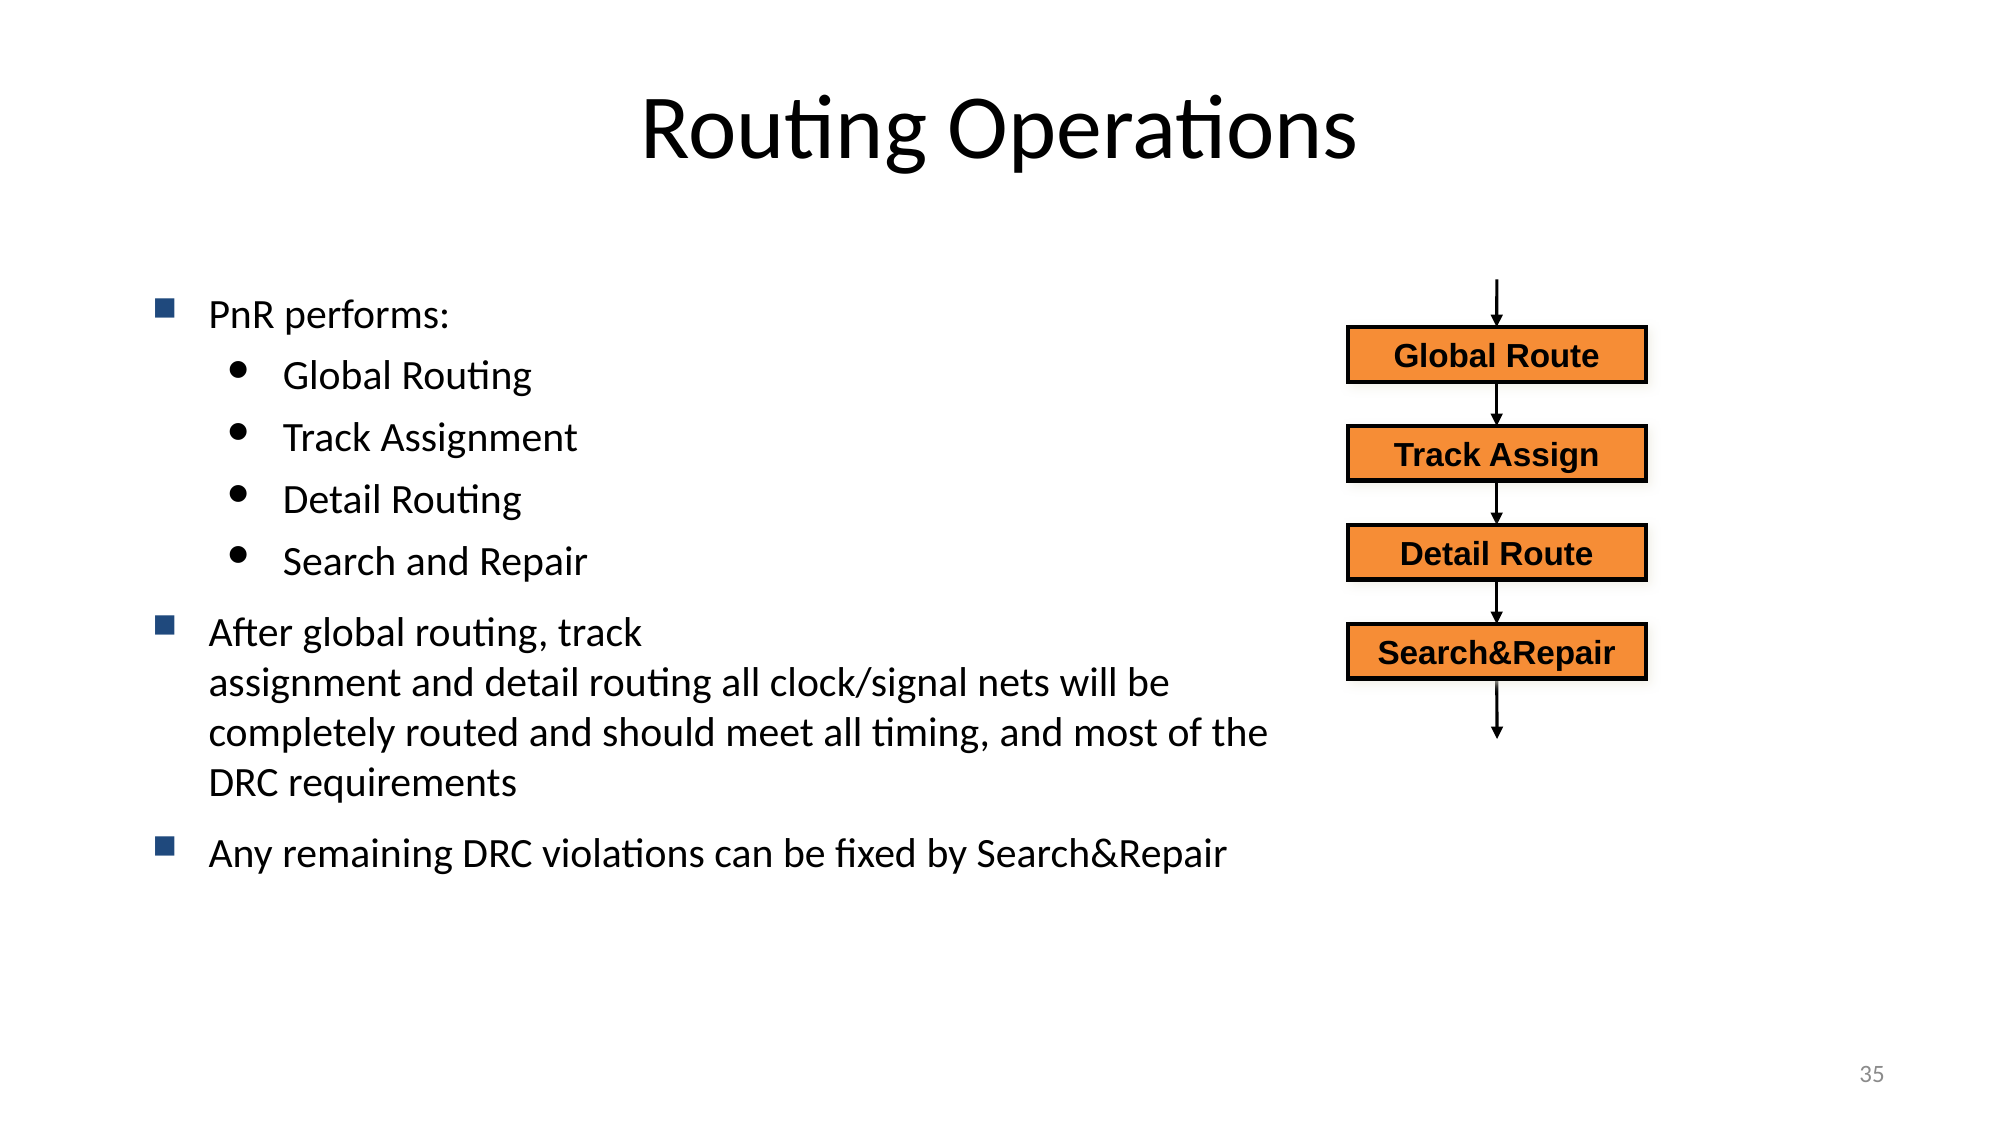

Routing Operations
Global Route
Track Assign
Detail Route
Search&Repair
PnR performs:
Global Routing
Track Assignment
Detail Routing
Search and Repair
After global routing, track
assignment and detail routing all clock/signal nets will be completely routed and should meet all timing, and most of the DRC requirements
Any remaining DRC violations can be fixed by Search&Repair
35